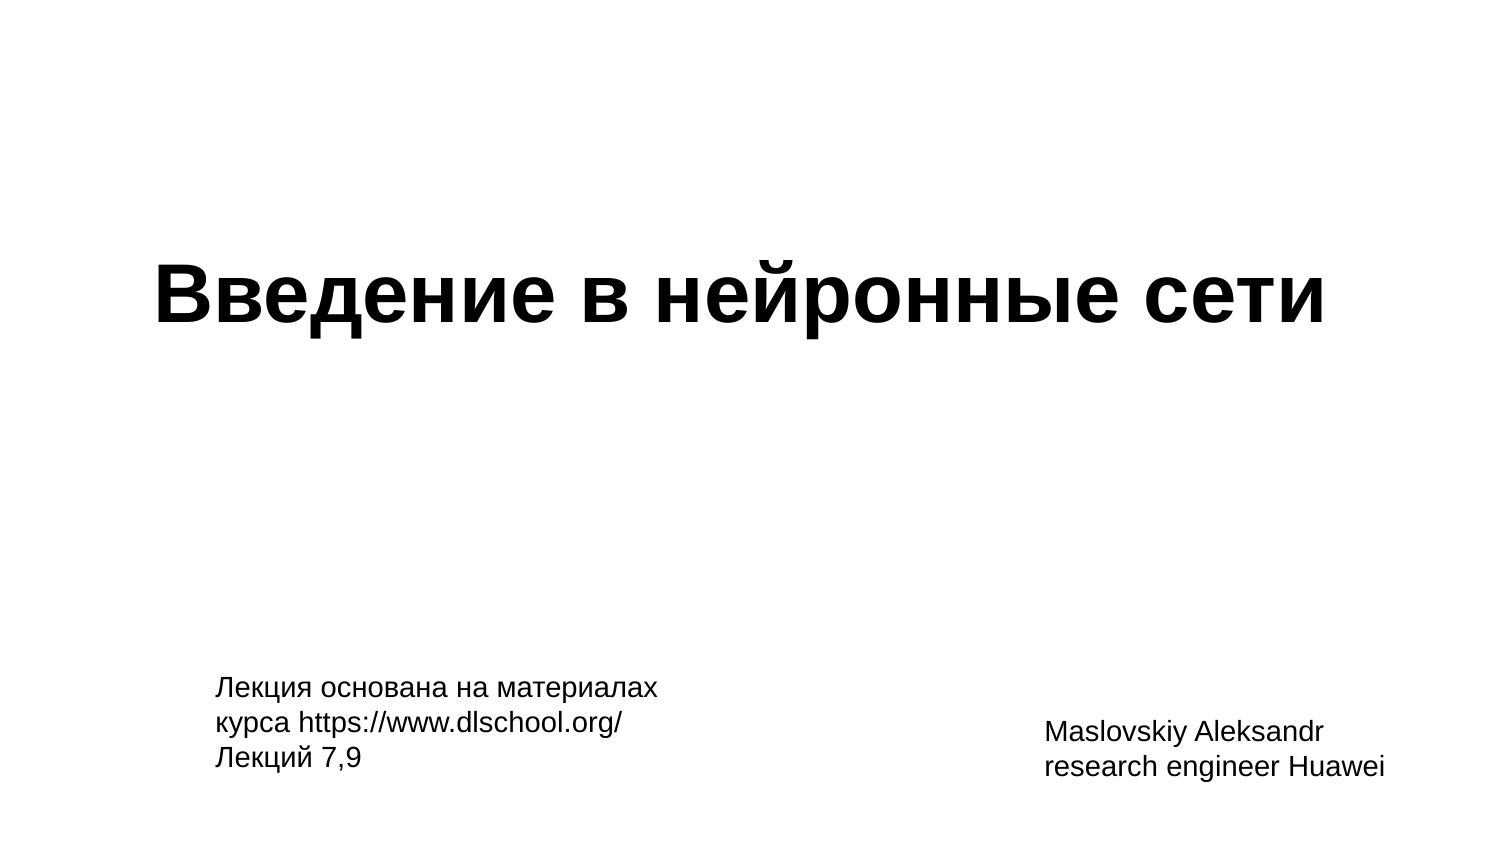

Введение в нейронные сети
Лекция основана на материалах курса https://www.dlschool.org/
Лекций 7,9
Maslovskiy Aleksandr
research engineer Huawei